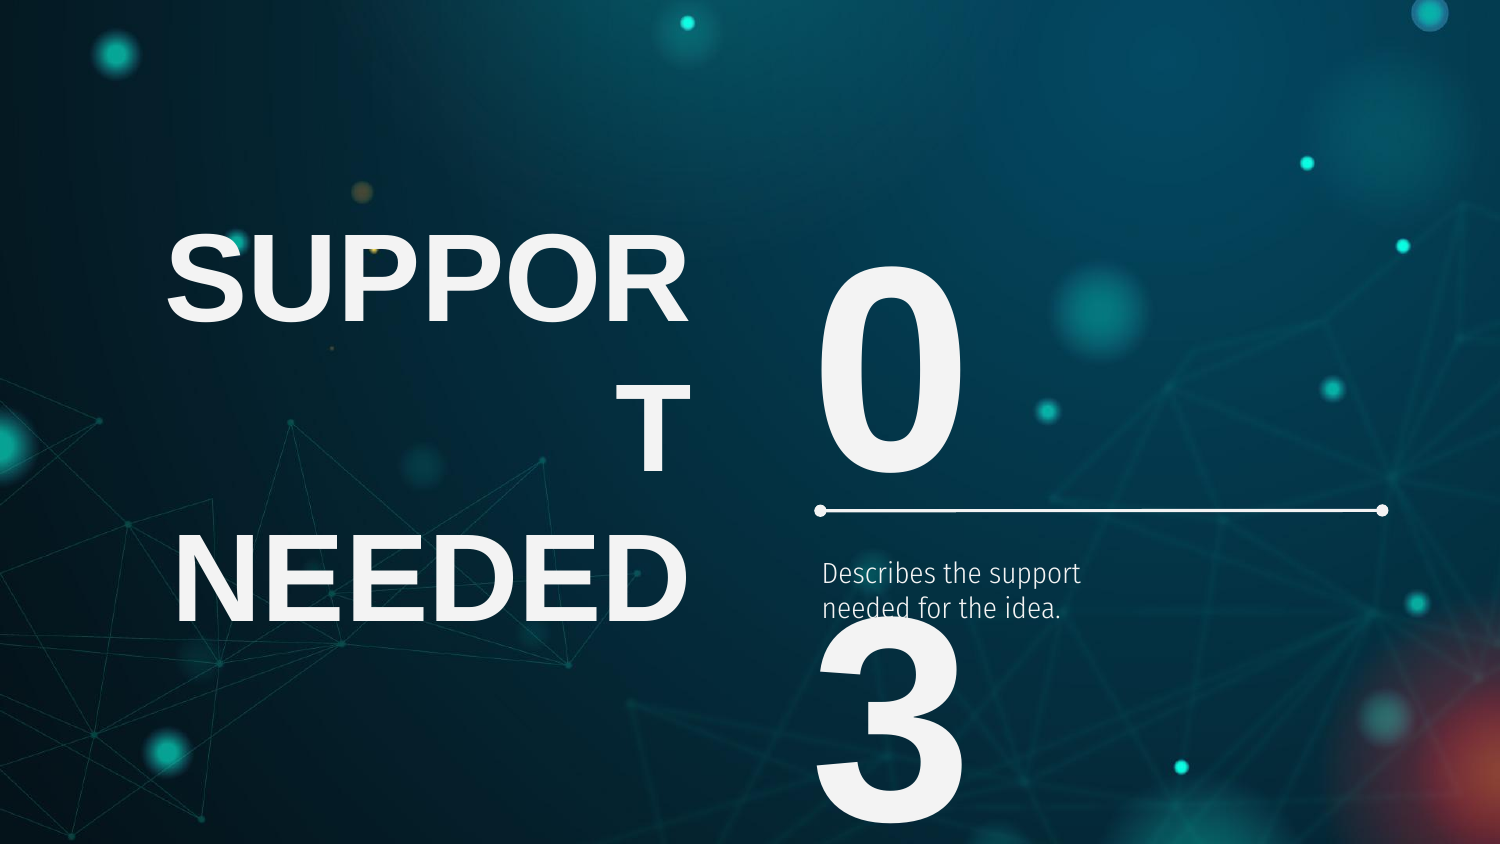

# SUPPORT NEEDED
03
Describes the support needed for the idea.